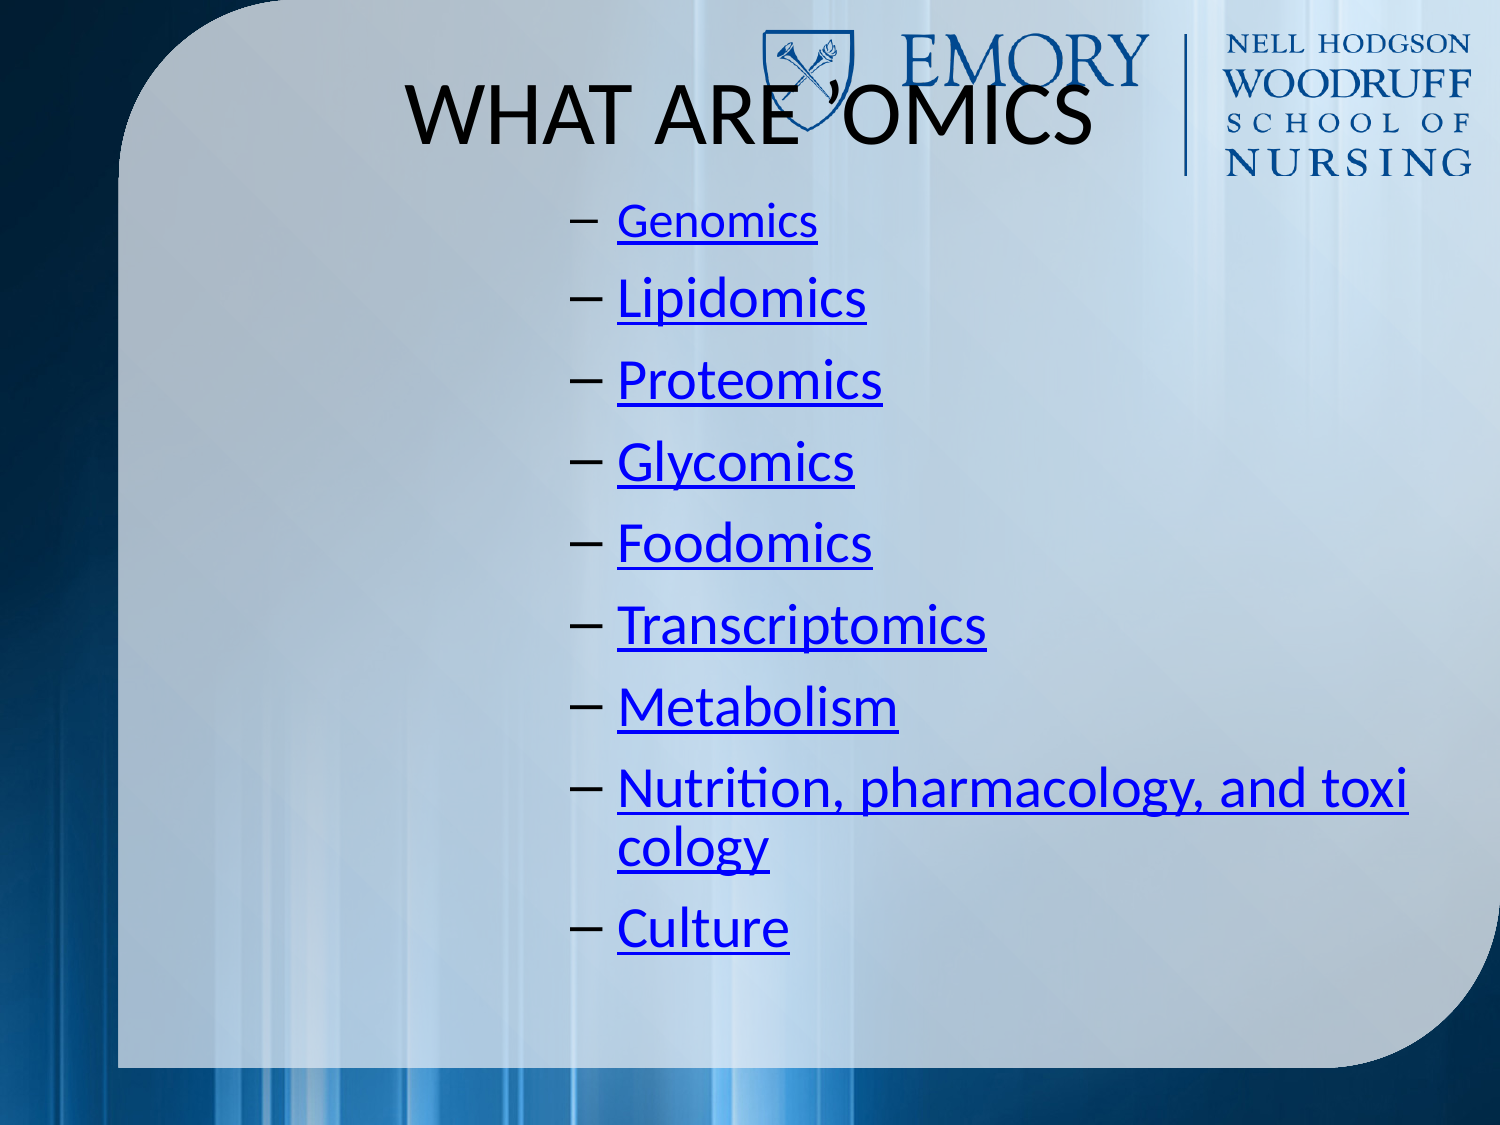

# WHAT ARE ’OMICS
Genomics
Lipidomics
Proteomics
Glycomics
Foodomics
Transcriptomics
Metabolism
Nutrition, pharmacology, and toxicology
Culture